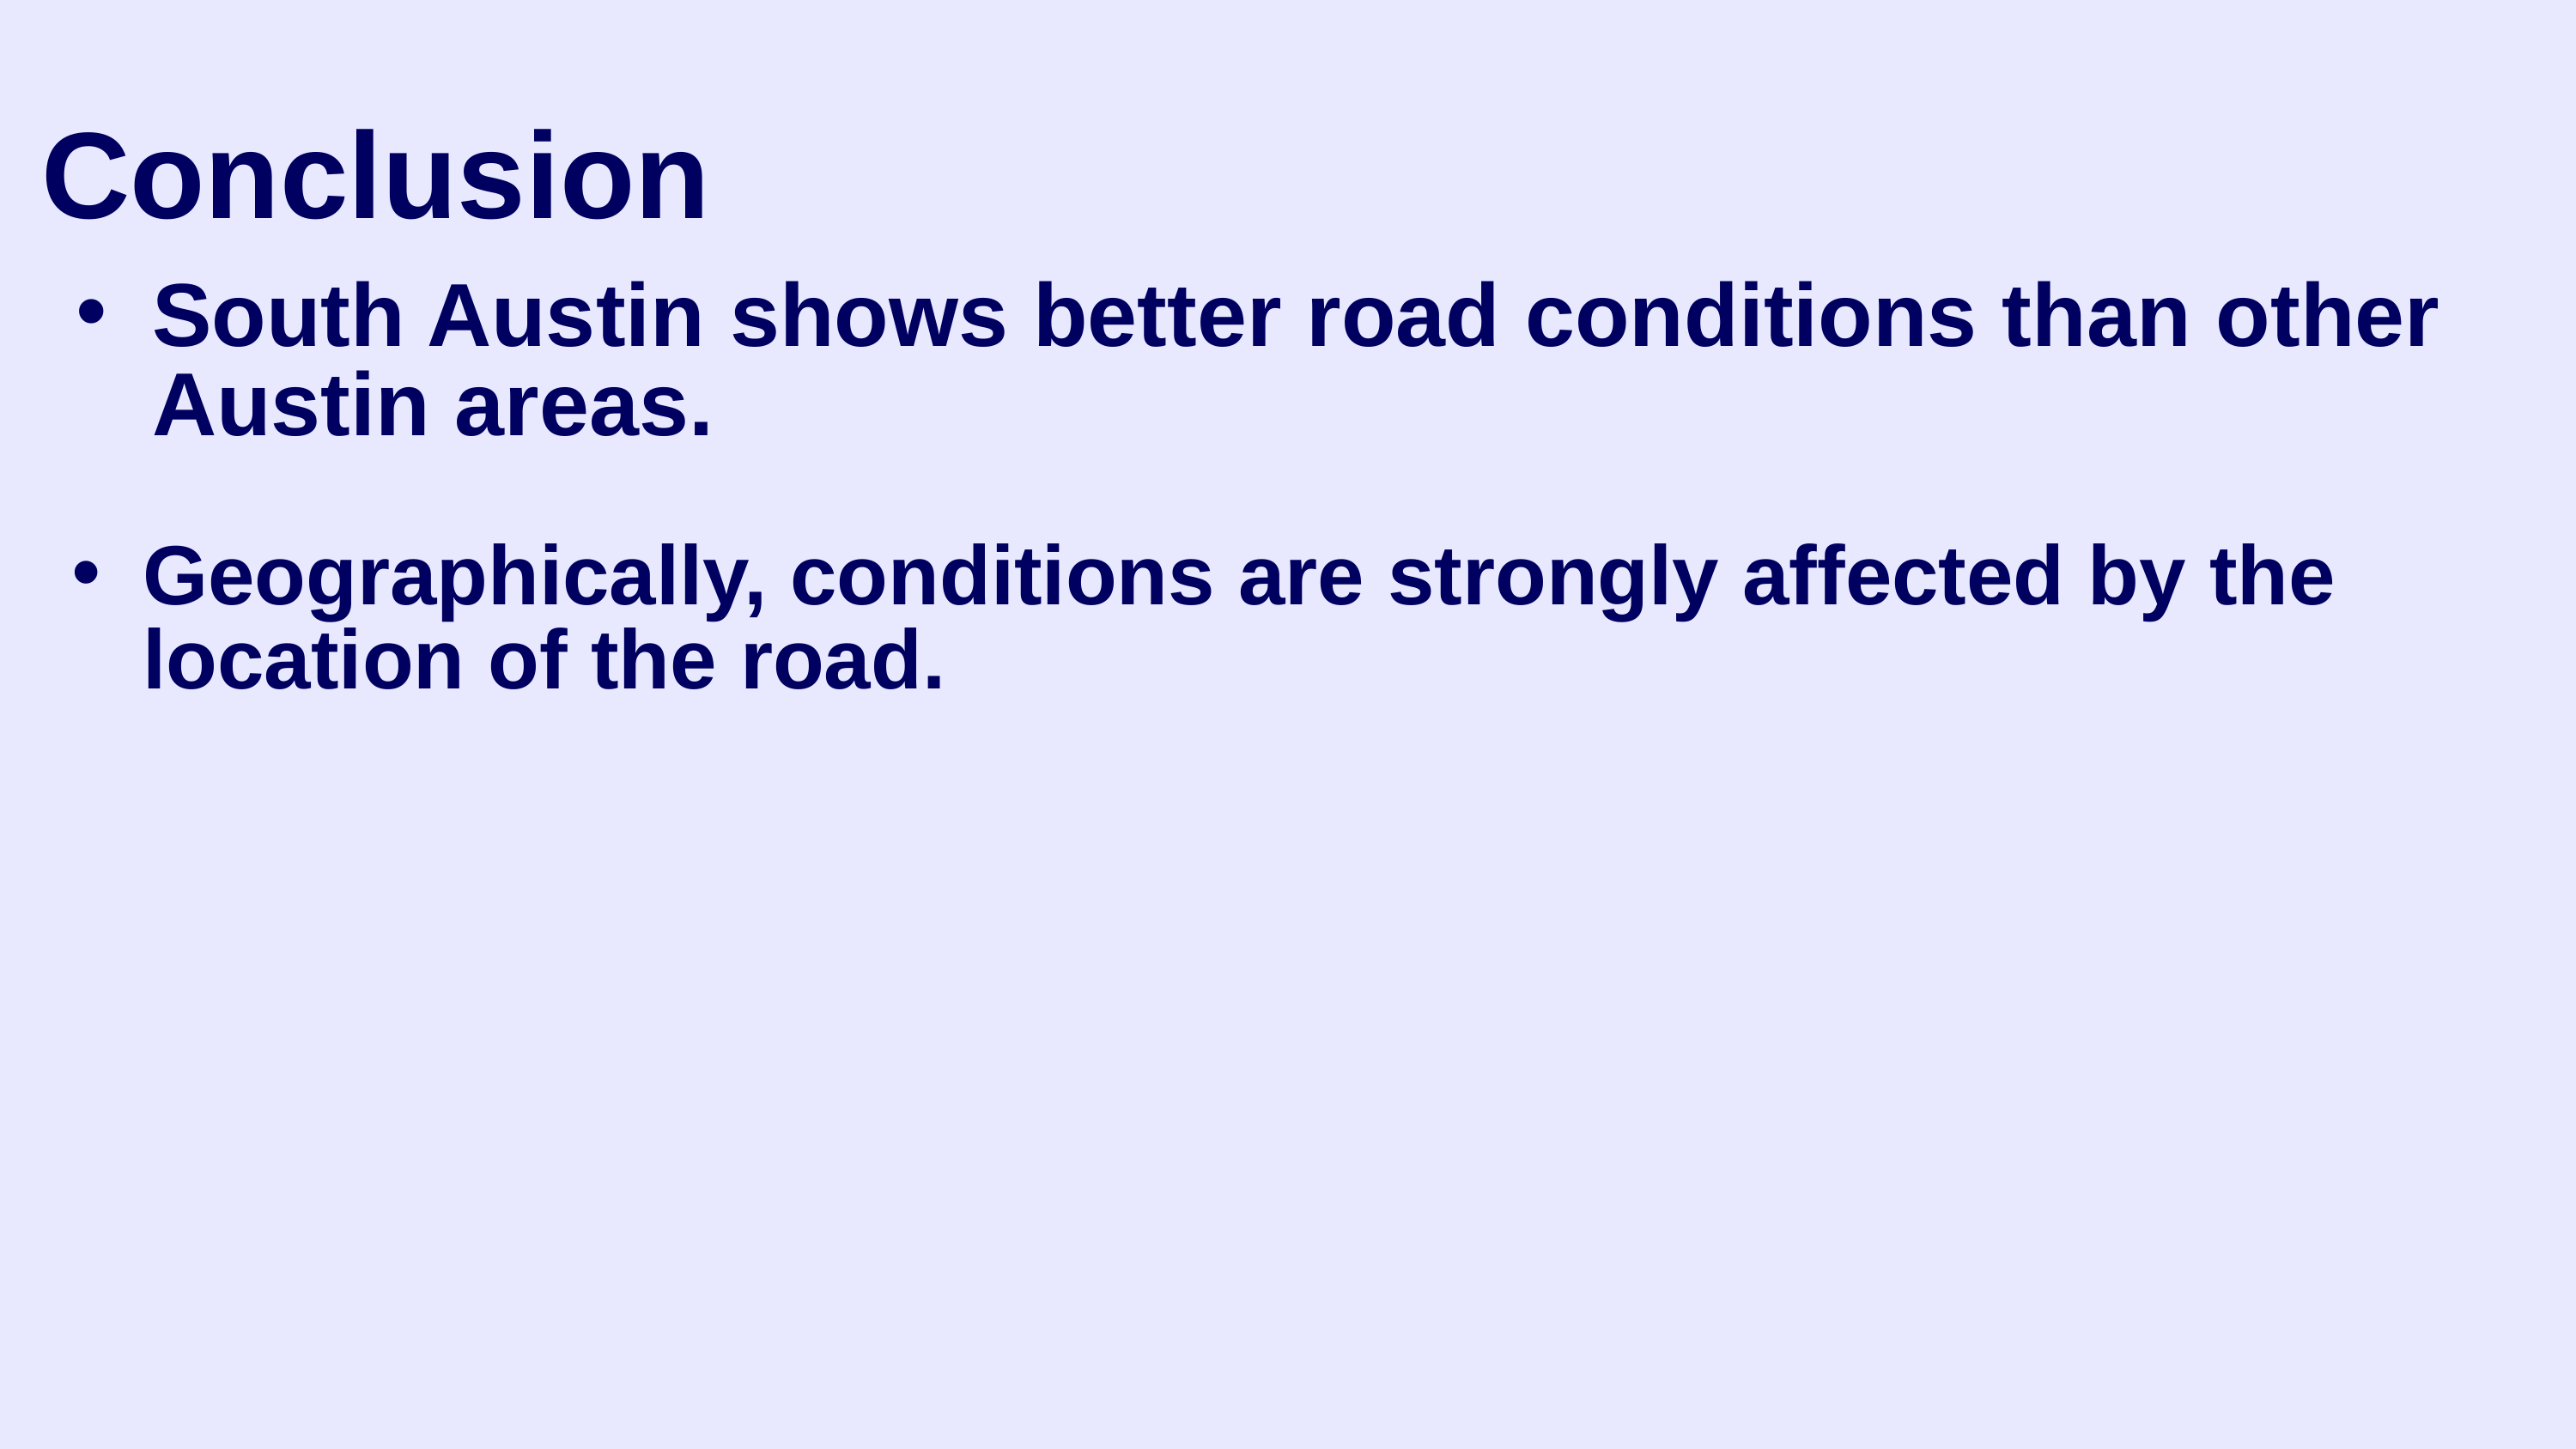

Conclusion
South Austin shows better road conditions than other Austin areas.

Geographically, conditions are strongly affected by the location of the road.